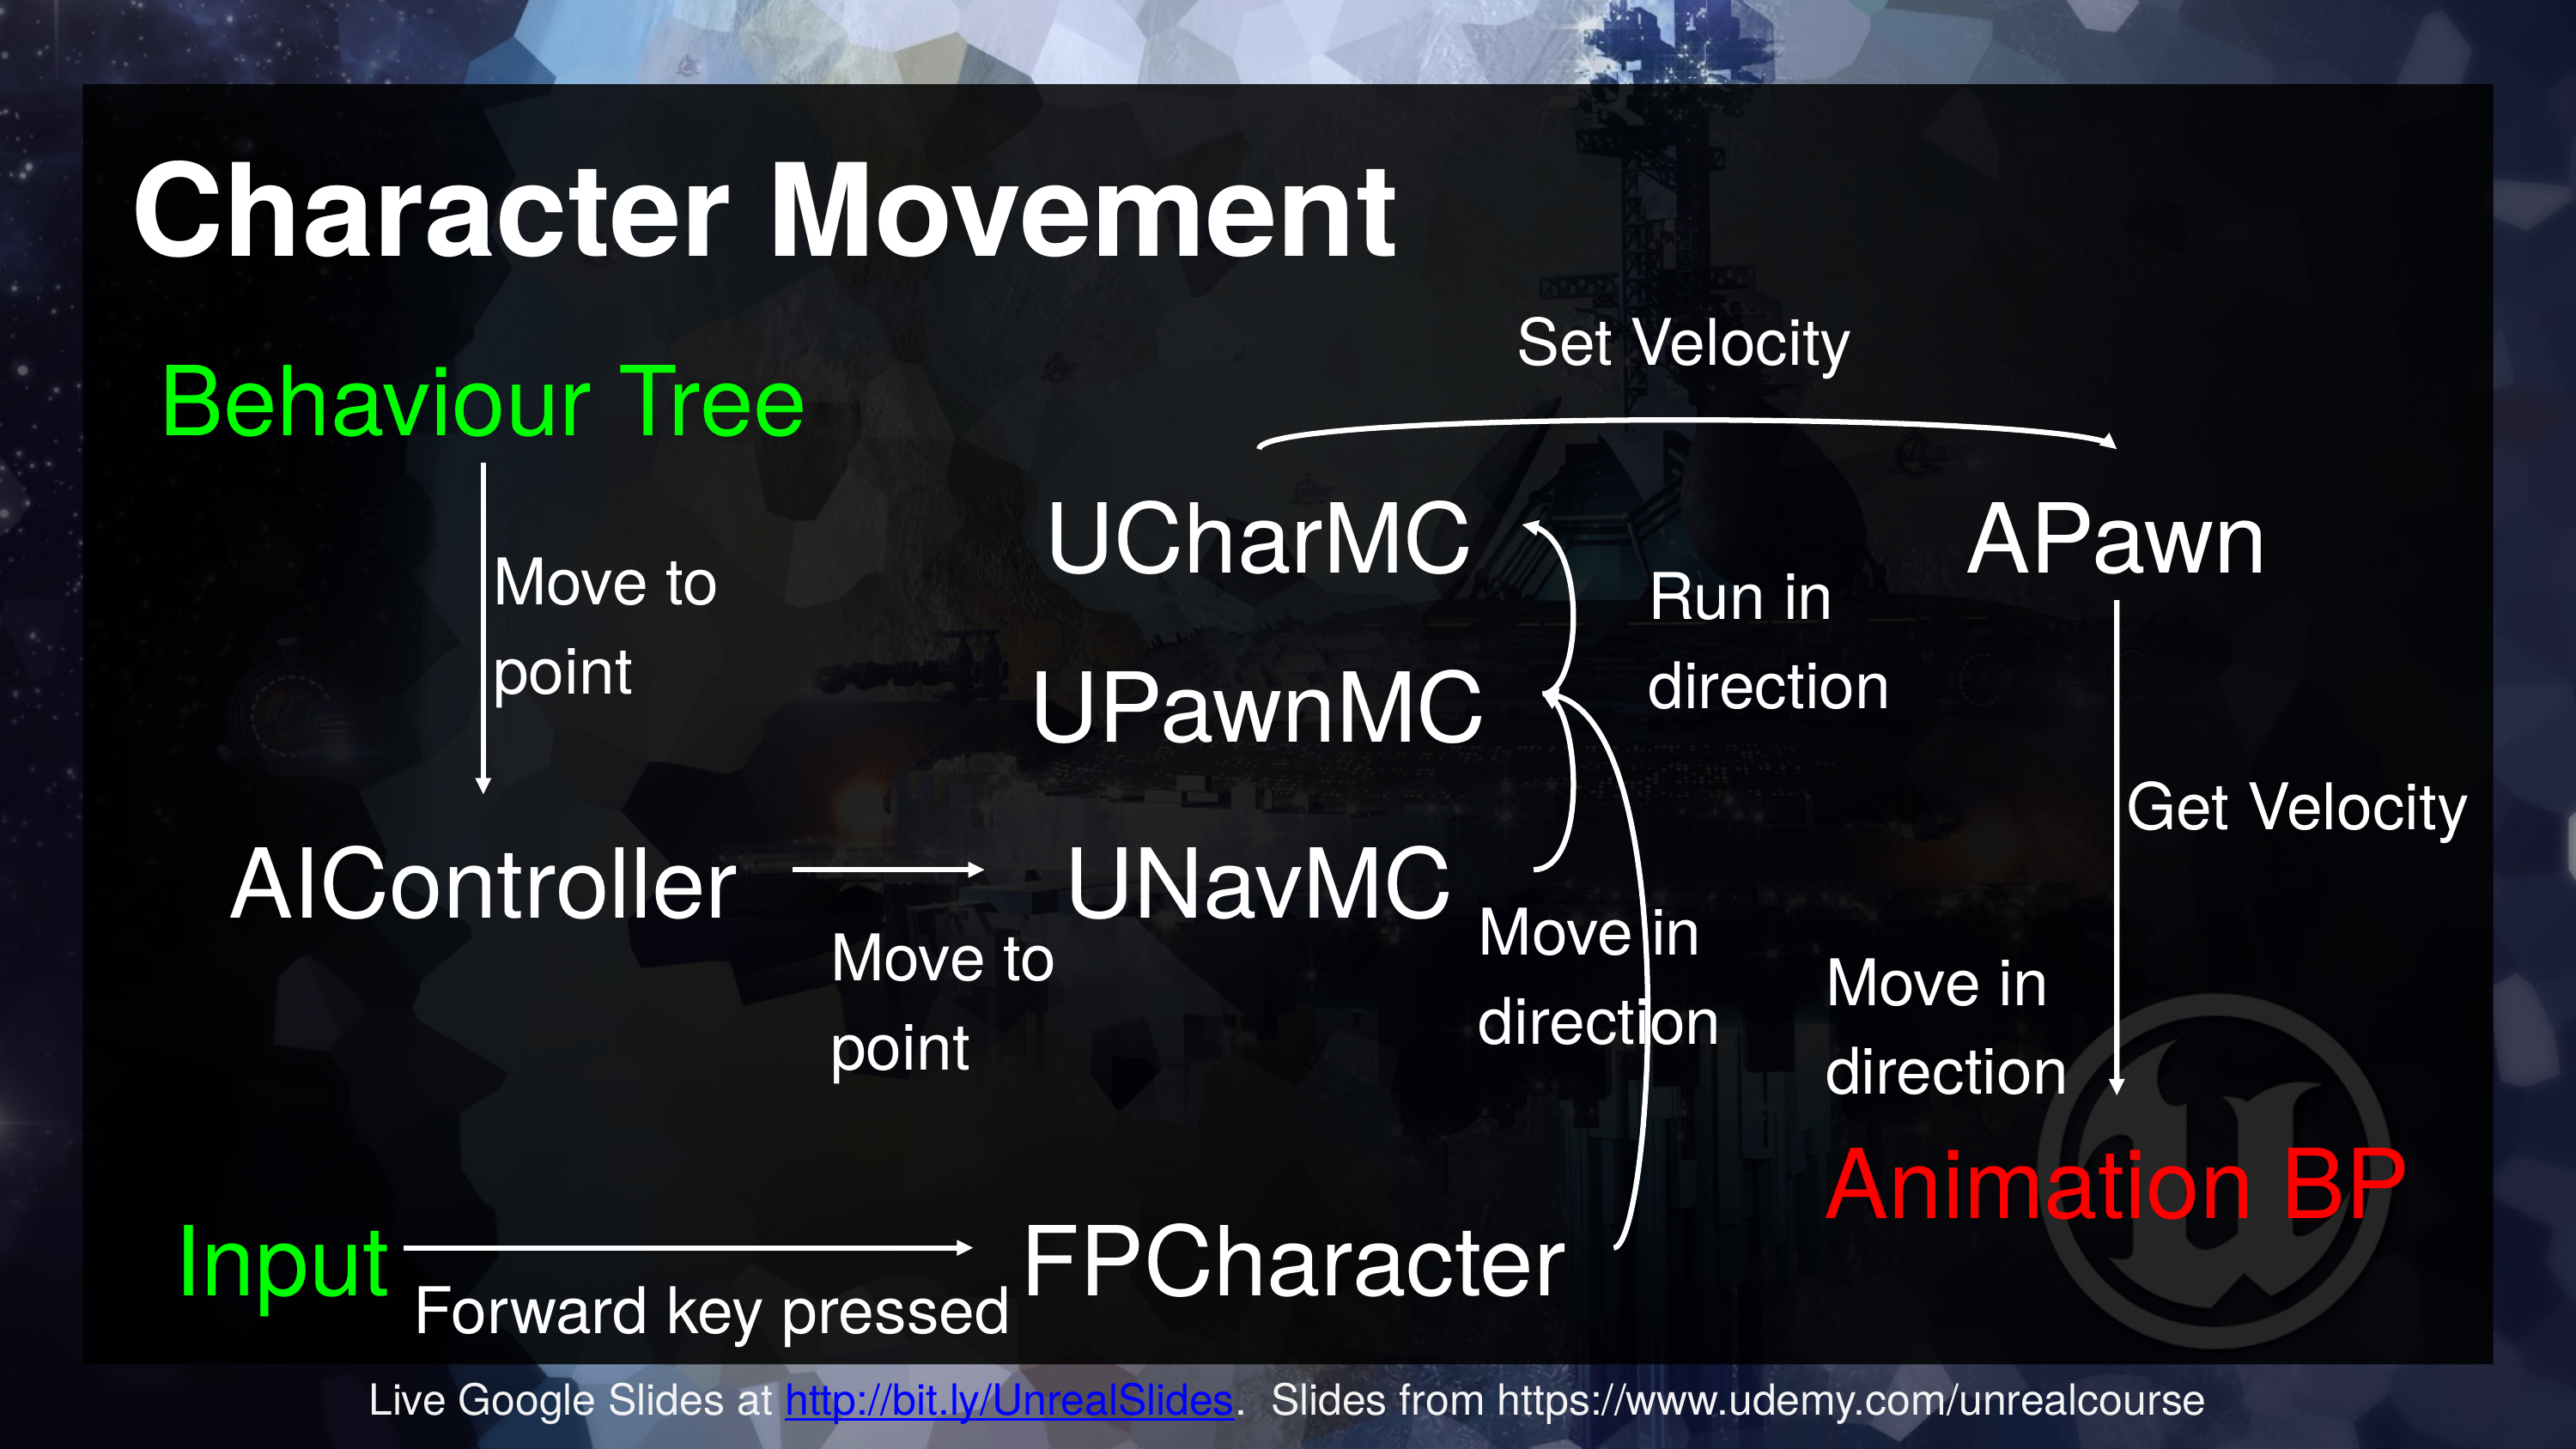

# Character Movement
Set Velocity
Behaviour Tree
UCharMC
APawn
Move to point
Run in direction
UPawnMC
Get Velocity
AIController
UNavMC
Move in direction
Move to point
Move in direction
Animation BP
Input
FPCharacter
Forward key pressed